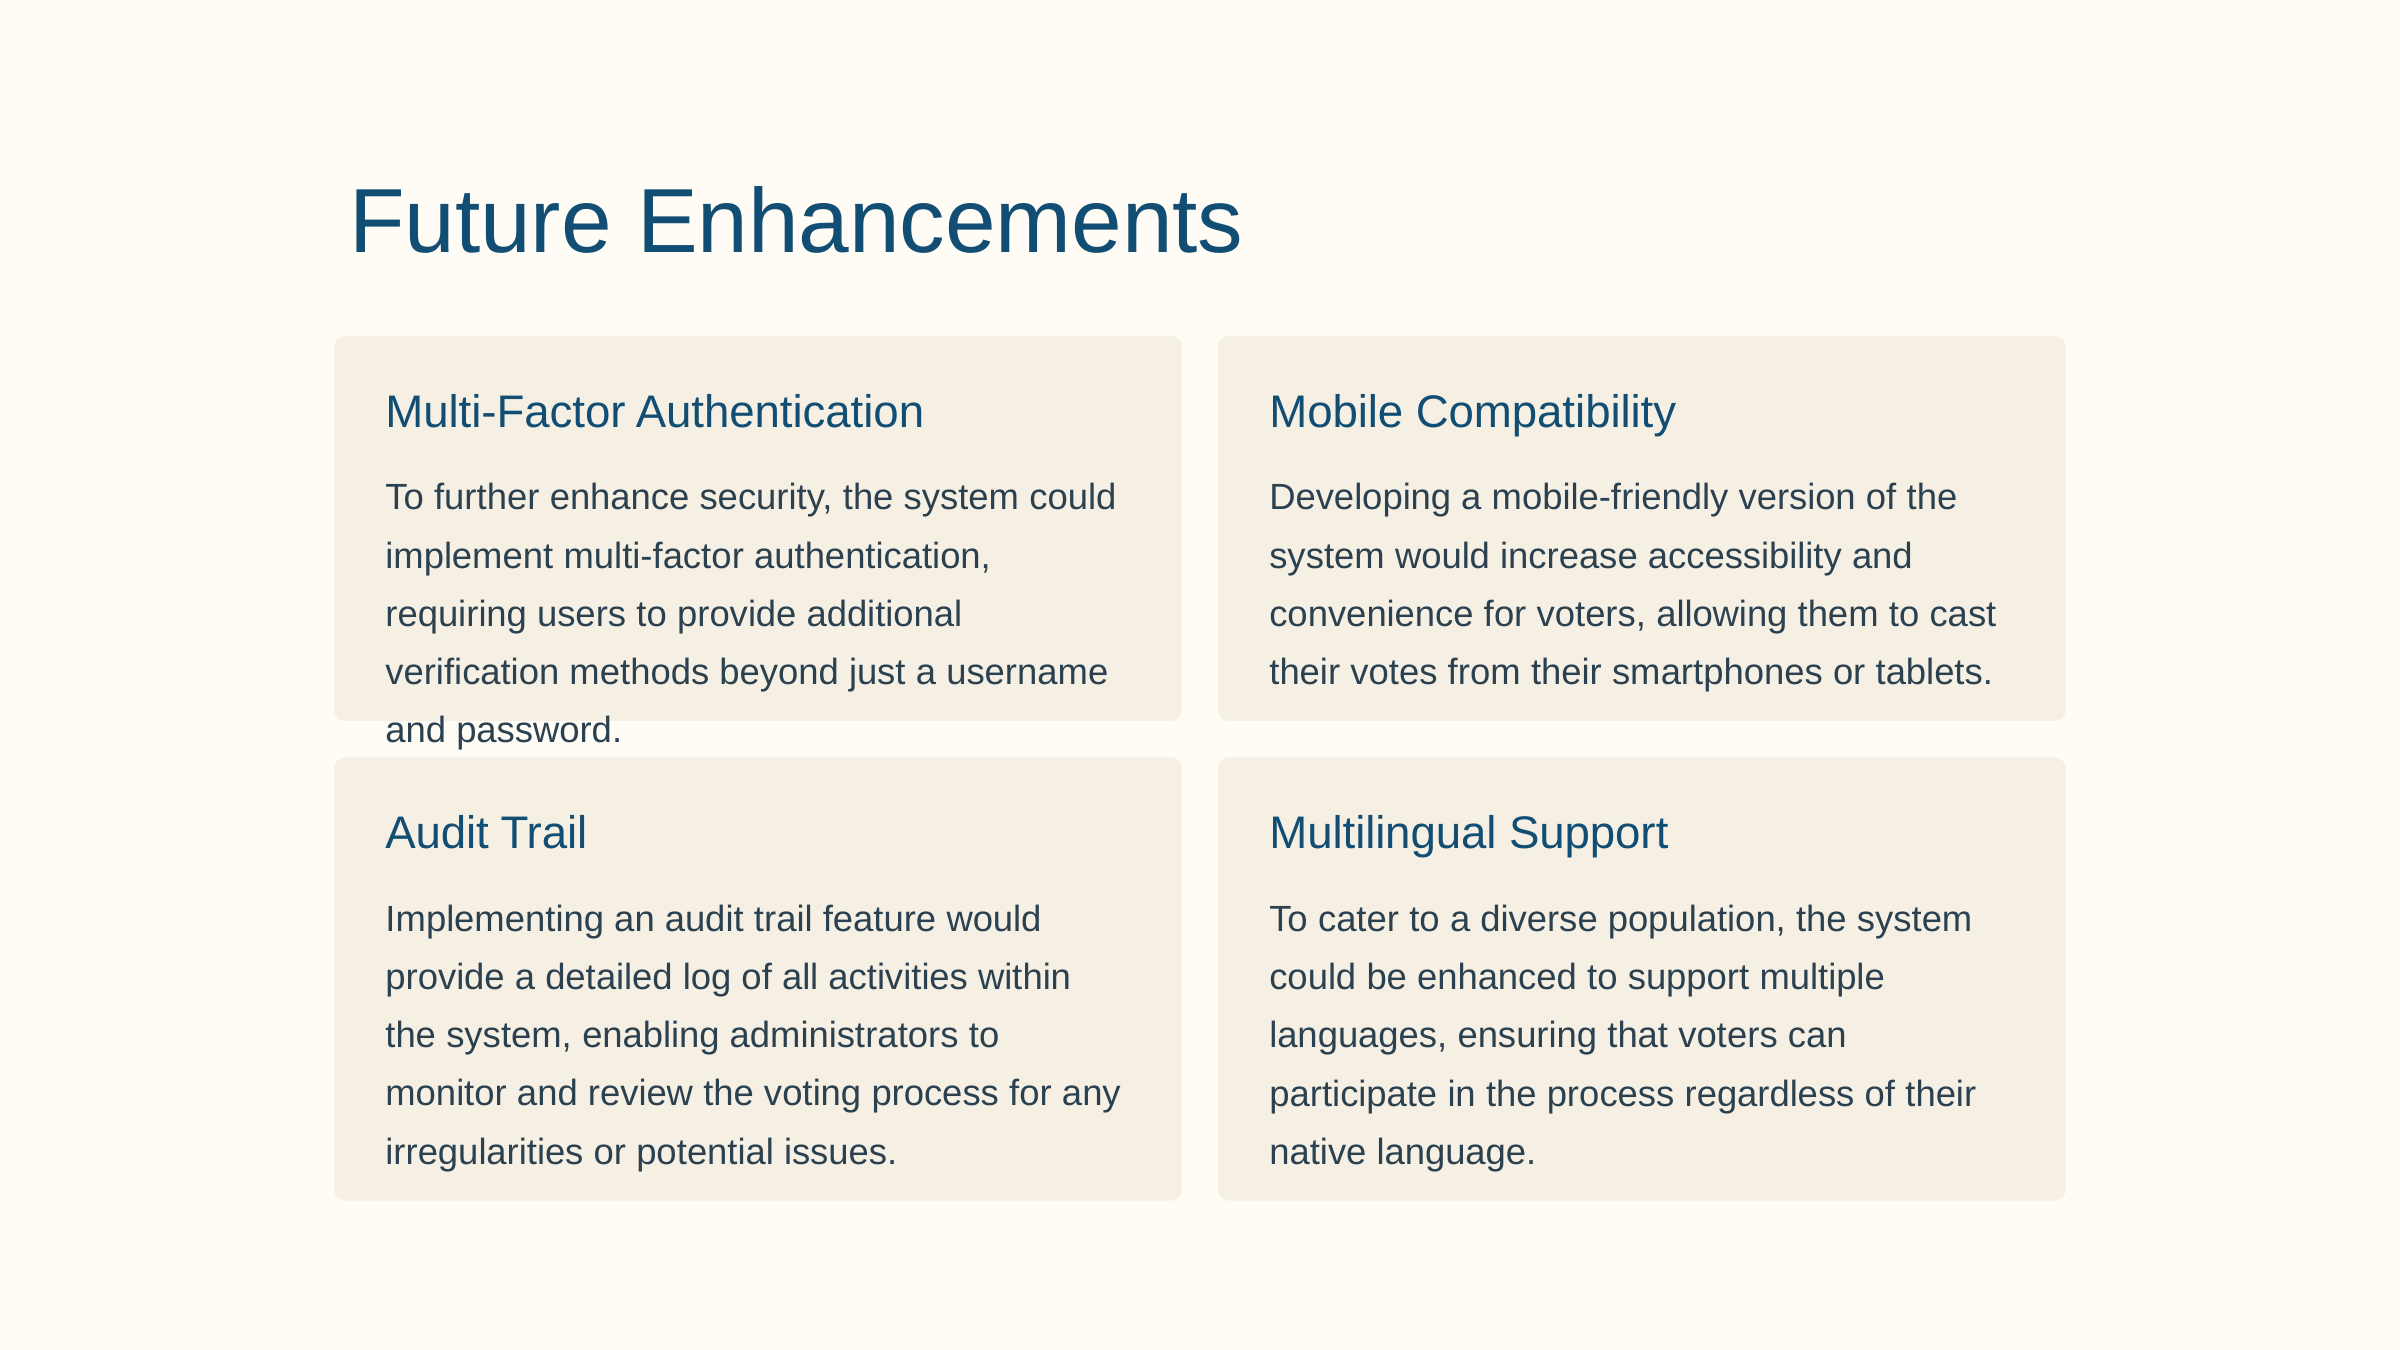

Future Enhancements

Multi-Factor Authentication
Mobile Compatibility
To further enhance security, the system could implement multi-factor authentication, requiring users to provide additional verification methods beyond just a username and password.
Developing a mobile-friendly version of the system would increase accessibility and convenience for voters, allowing them to cast their votes from their smartphones or tablets.

Audit Trail
Multilingual Support
Implementing an audit trail feature would provide a detailed log of all activities within the system, enabling administrators to monitor and review the voting process for any irregularities or potential issues.
To cater to a diverse population, the system could be enhanced to support multiple languages, ensuring that voters can participate in the process regardless of their native language.